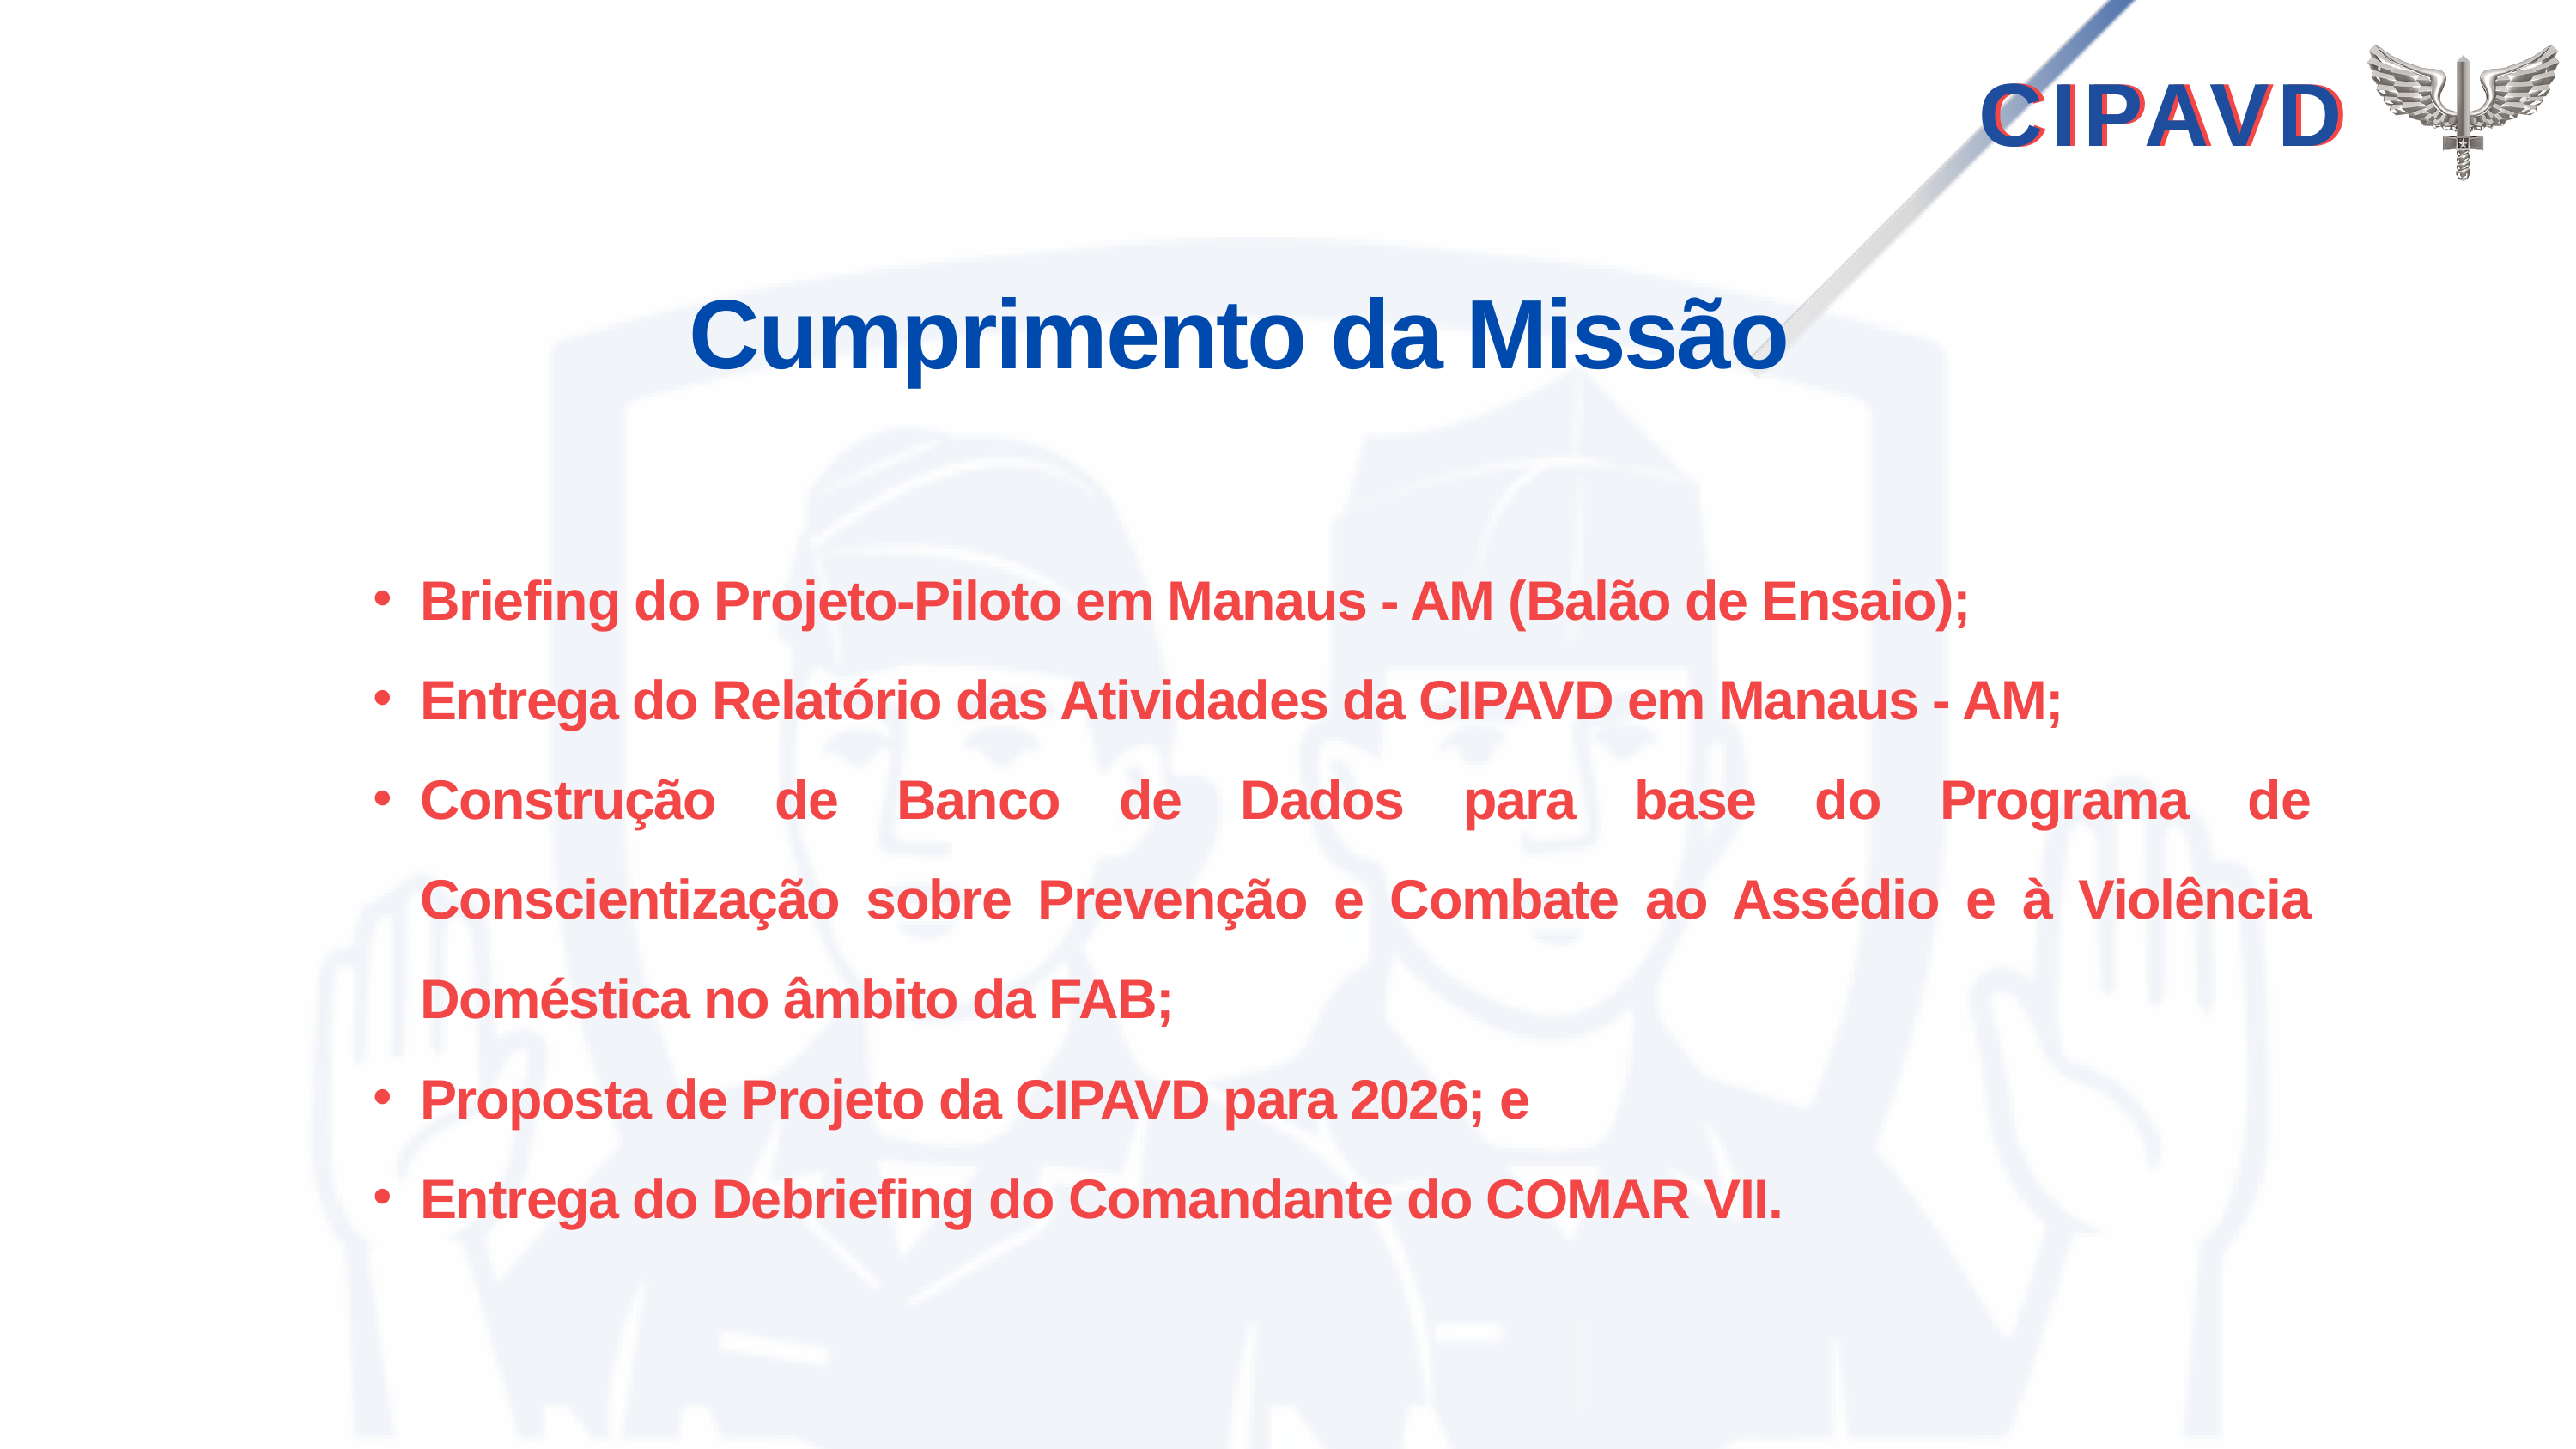

CIPAVD
CIPAVD

Cumprimento da Missão
Briefing do Projeto-Piloto em Manaus - AM (Balão de Ensaio);
Entrega do Relatório das Atividades da CIPAVD em Manaus - AM;
Construção de Banco de Dados para base do Programa de Conscientização sobre Prevenção e Combate ao Assédio e à Violência Doméstica no âmbito da FAB;
Proposta de Projeto da CIPAVD para 2026; e
Entrega do Debriefing do Comandante do COMAR VII.